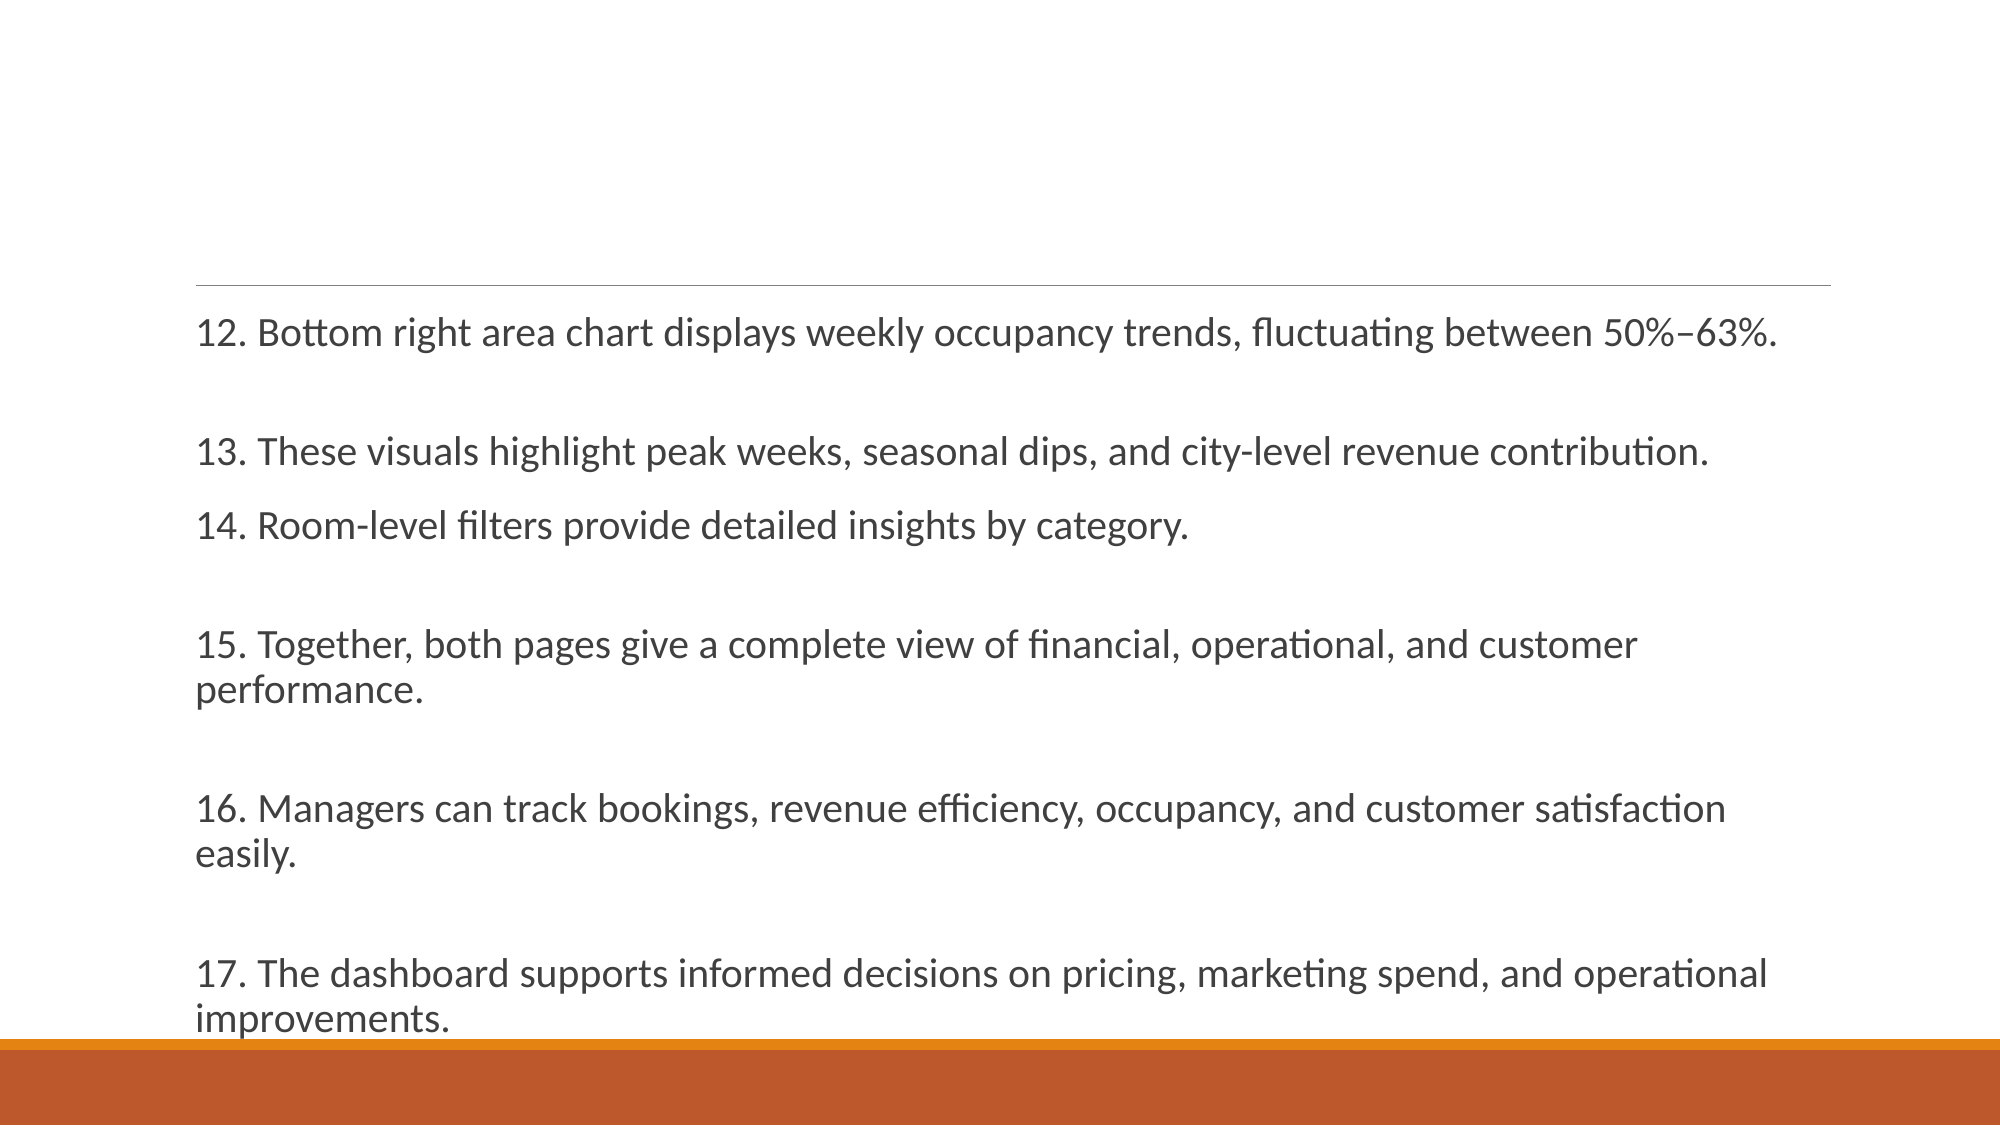

12. Bottom right area chart displays weekly occupancy trends, fluctuating between 50%–63%.
13. These visuals highlight peak weeks, seasonal dips, and city-level revenue contribution.
14. Room-level filters provide detailed insights by category.
15. Together, both pages give a complete view of financial, operational, and customer performance.
16. Managers can track bookings, revenue efficiency, occupancy, and customer satisfaction easily.
17. The dashboard supports informed decisions on pricing, marketing spend, and operational improvements.